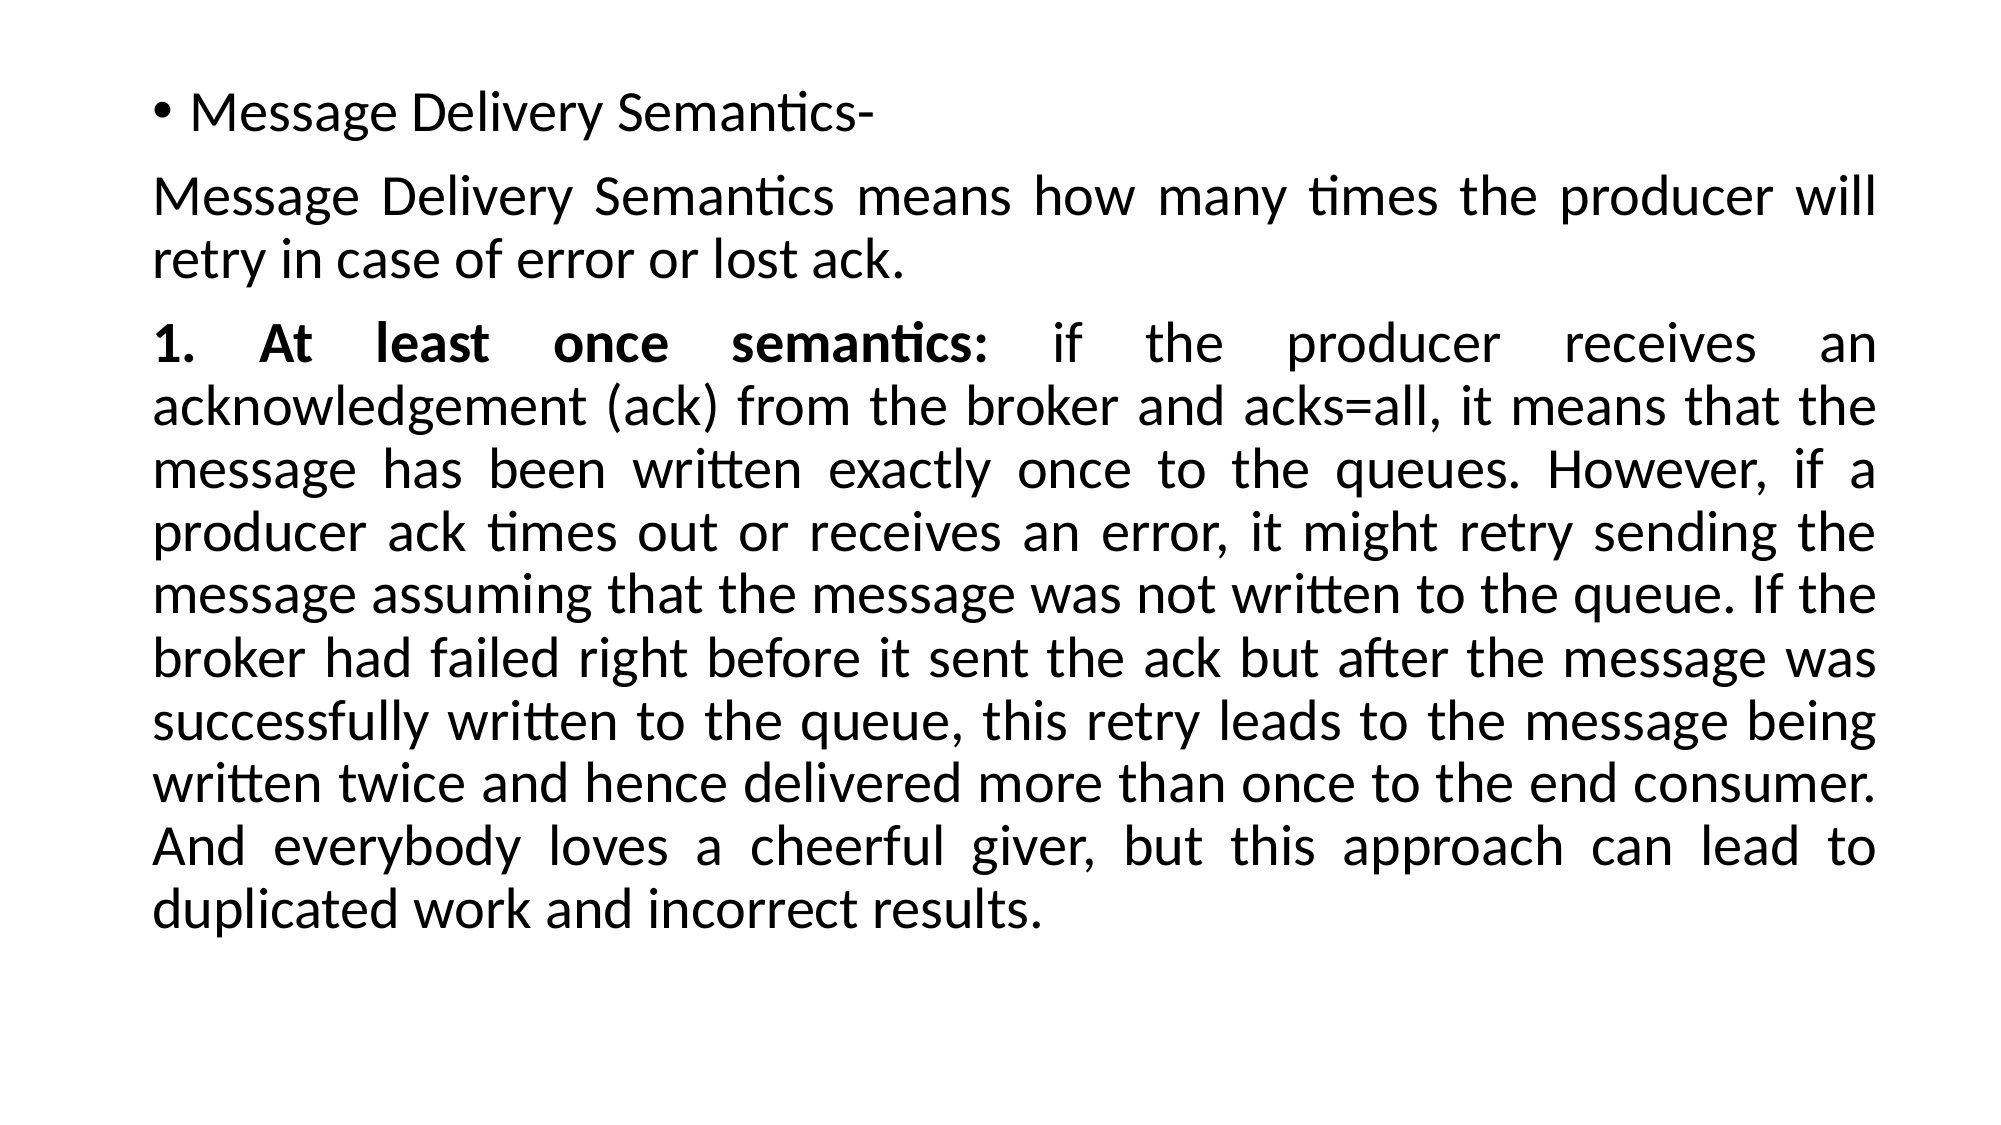

Message Delivery Semantics-
Message Delivery Semantics means how many times the producer will retry in case of error or lost ack.
1. At least once semantics: if the producer receives an acknowledgement (ack) from the broker and acks=all, it means that the message has been written exactly once to the queues. However, if a producer ack times out or receives an error, it might retry sending the message assuming that the message was not written to the queue. If the broker had failed right before it sent the ack but after the message was successfully written to the queue, this retry leads to the message being written twice and hence delivered more than once to the end consumer. And everybody loves a cheerful giver, but this approach can lead to duplicated work and incorrect results.